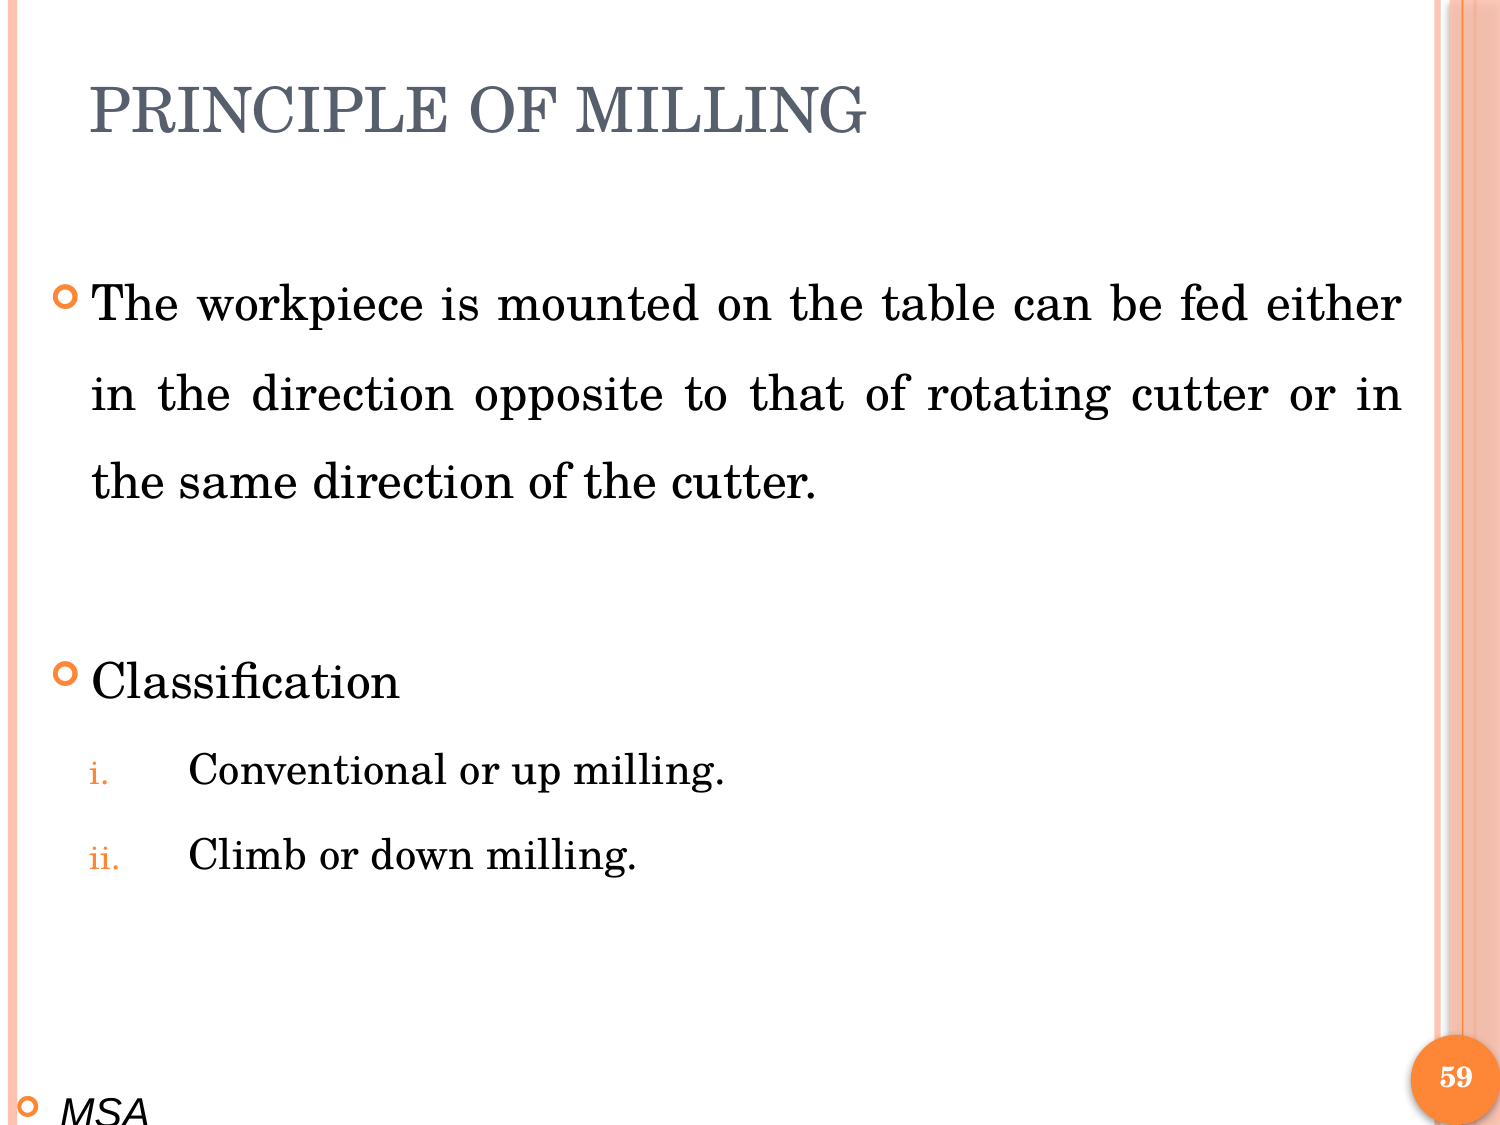

# Principle of milling
The workpiece is mounted on the table can be fed either in the direction opposite to that of rotating cutter or in the same direction of the cutter.

Classification
Conventional or up milling.
Climb or down milling.
59